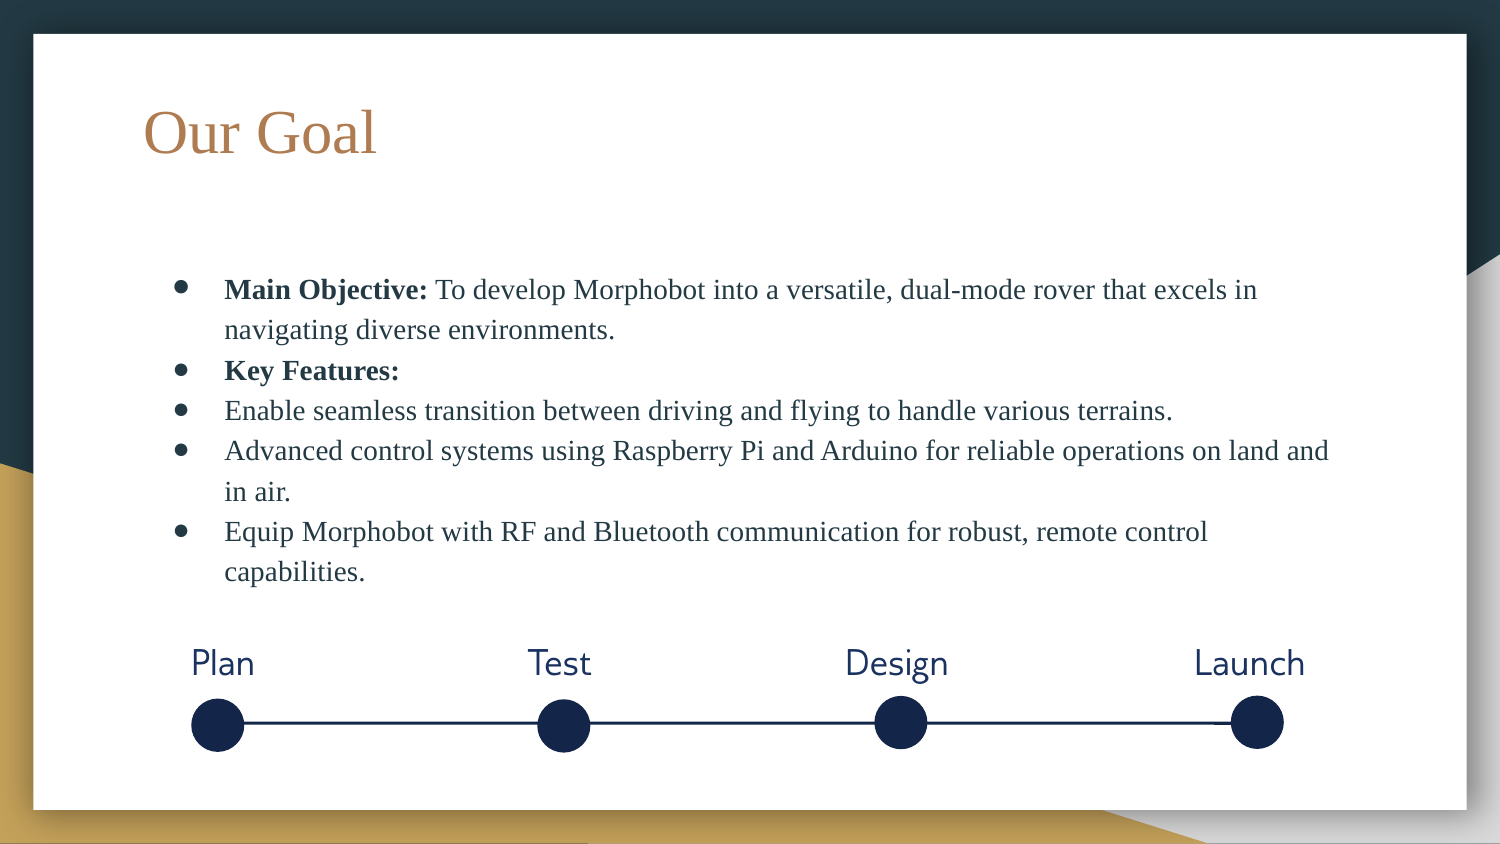

# Our Goal
Main Objective: To develop Morphobot into a versatile, dual-mode rover that excels in navigating diverse environments.
Key Features:
Enable seamless transition between driving and flying to handle various terrains.
Advanced control systems using Raspberry Pi and Arduino for reliable operations on land and in air.
Equip Morphobot with RF and Bluetooth communication for robust, remote control capabilities.

Plan
Test
Design
Launch